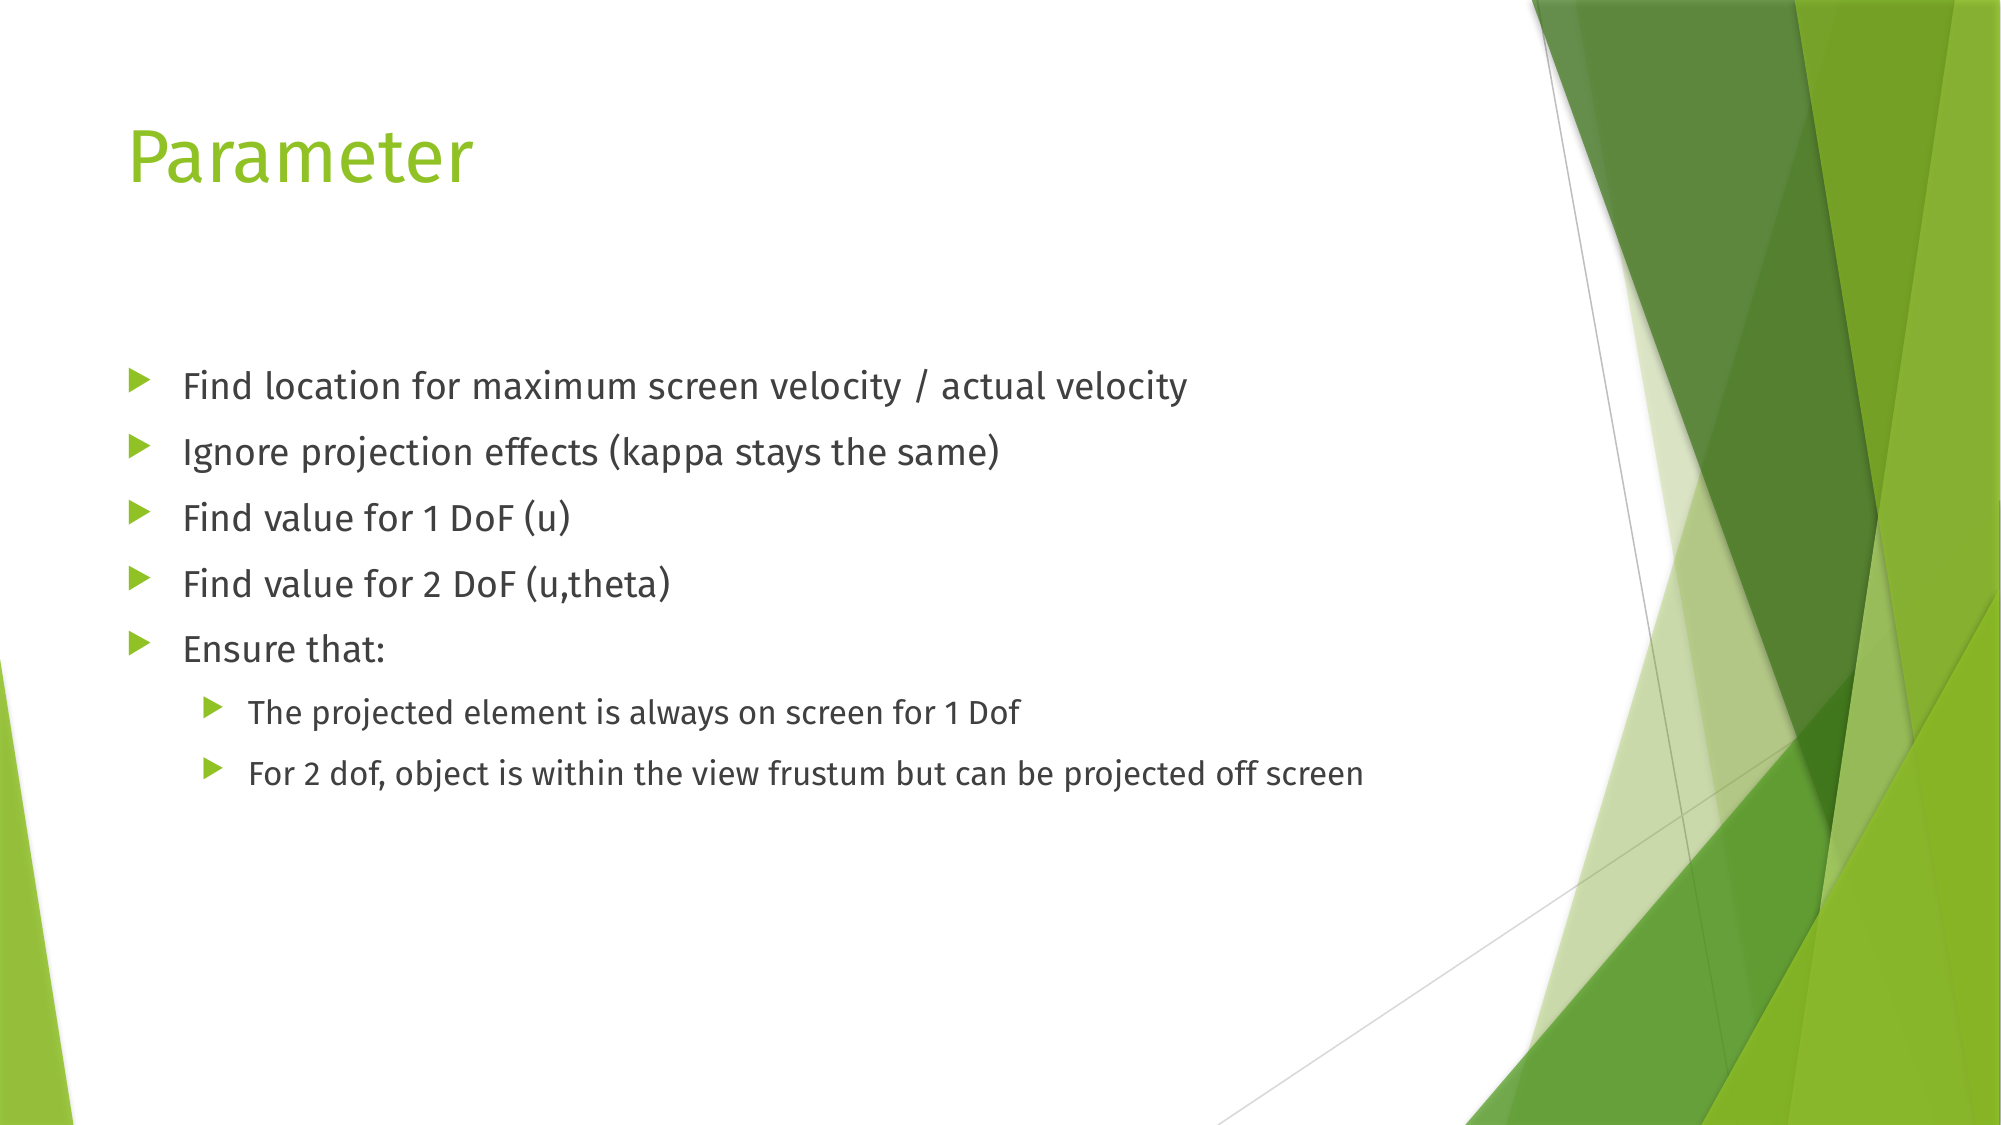

# Parameter
Find location for maximum screen velocity / actual velocity
Ignore projection effects (kappa stays the same)
Find value for 1 DoF (u)
Find value for 2 DoF (u,theta)
Ensure that:
The projected element is always on screen for 1 Dof
For 2 dof, object is within the view frustum but can be projected off screen